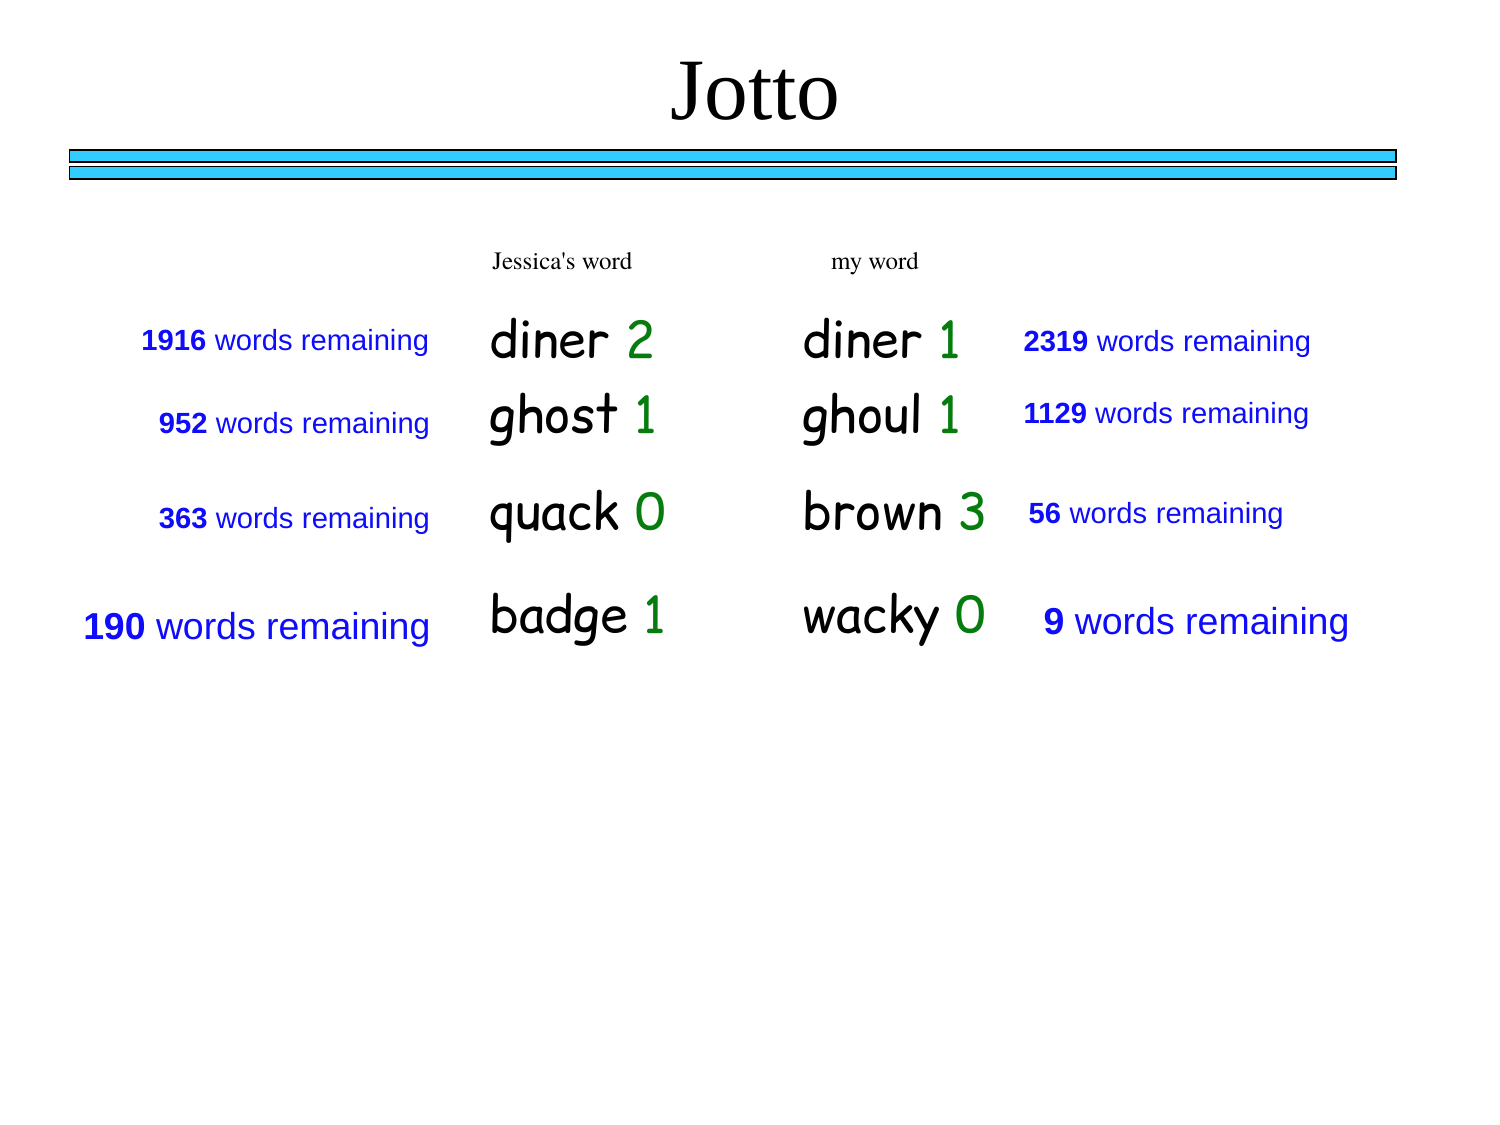

Jotto

Jessica's word
my word
diner 2
diner 1
1916 words remaining
2319 words remaining
ghost 1
ghoul 1
1129 words remaining
952 words remaining
quack 0
brown 3
56 words remaining
363 words remaining
badge 1
wacky 0
9 words remaining
190 words remaining